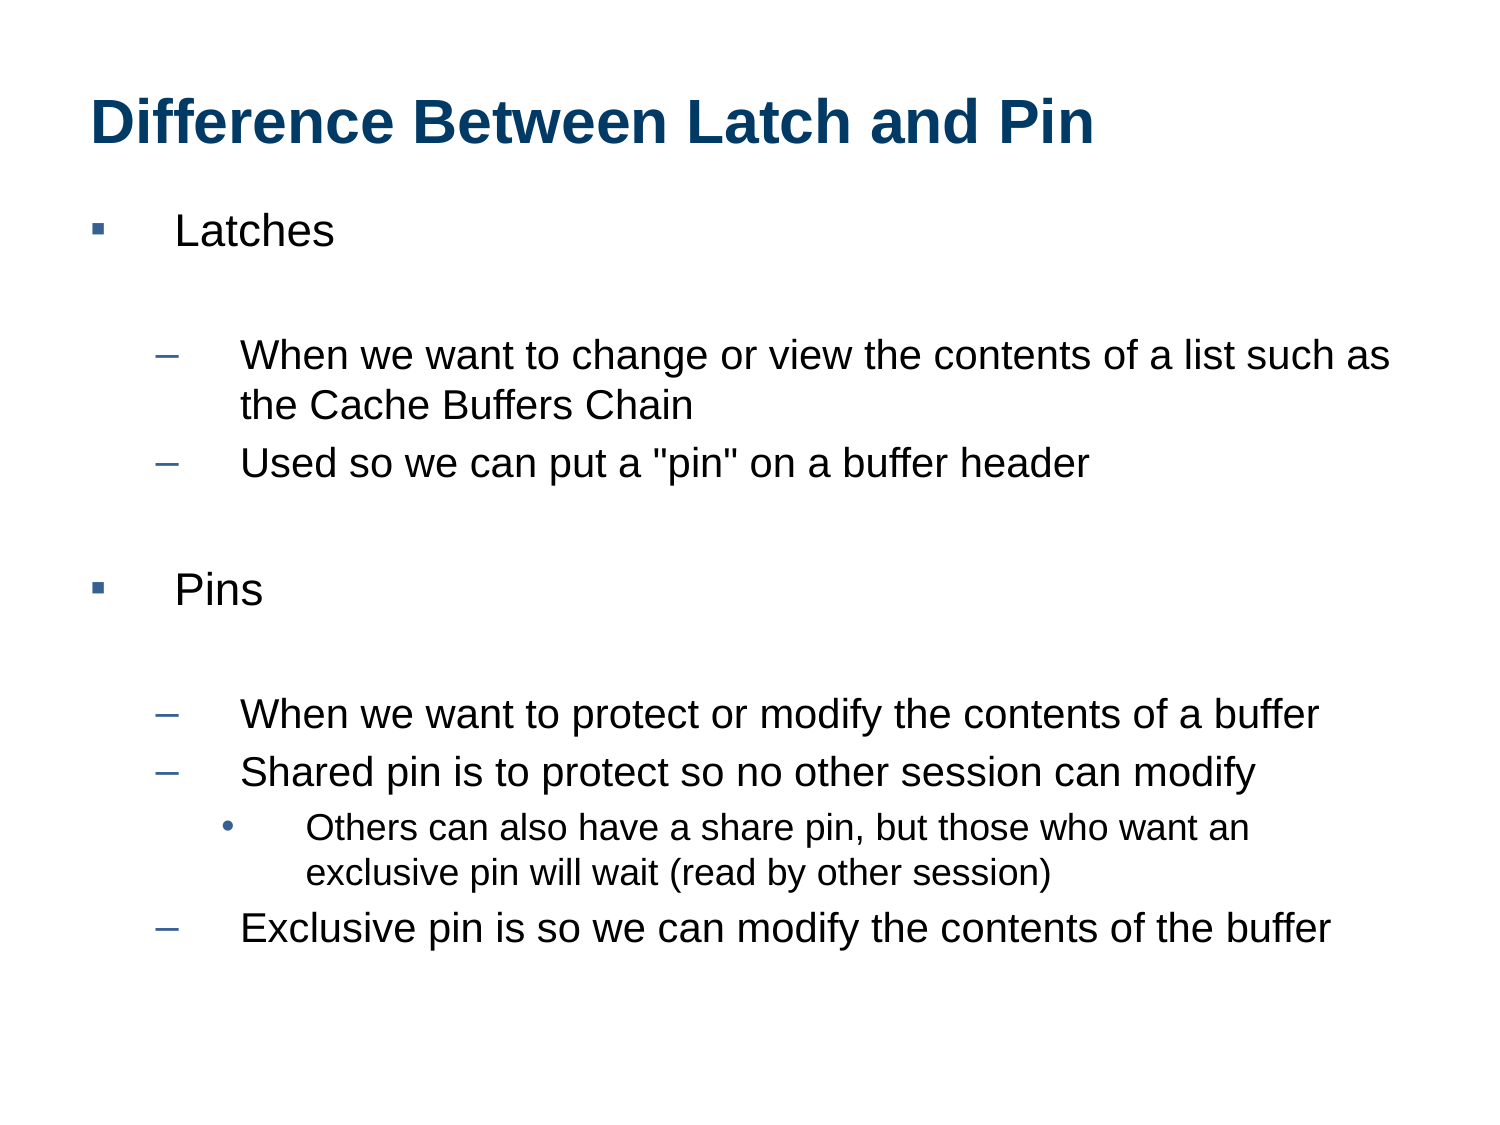

# Difference Between Latch and Pin
Latches

When we want to change or view the contents of a list such as the Cache Buffers Chain
Used so we can put a "pin" on a buffer header

Pins

When we want to protect or modify the contents of a buffer
Shared pin is to protect so no other session can modify
Others can also have a share pin, but those who want an exclusive pin will wait (read by other session)
Exclusive pin is so we can modify the contents of the buffer
54